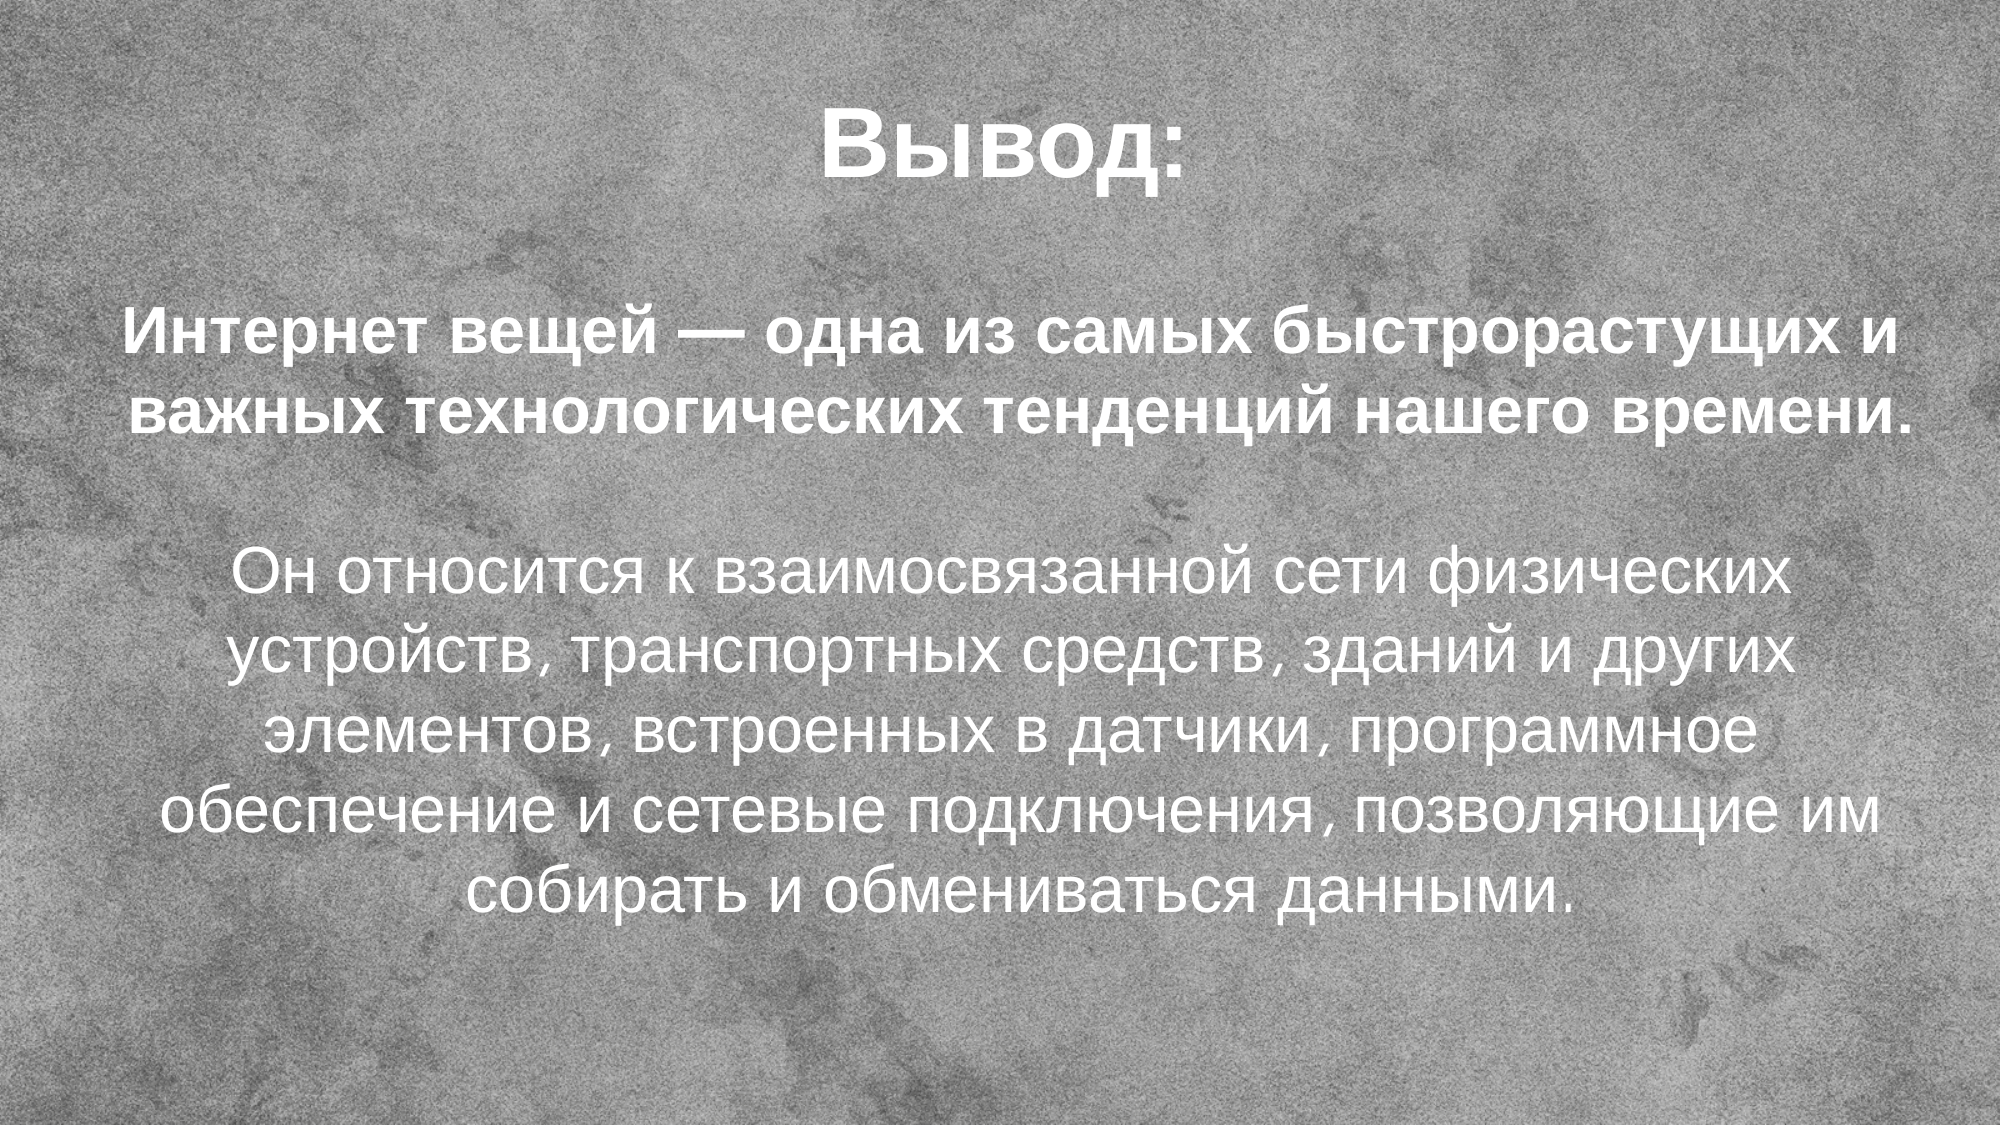

Вывод:
Интернет вещей — одна из самых быстрорастущих и
важных технологических тенденций нашего времени.

Он относится к взаимосвязанной сети физических
устройств, транспортных средств, зданий и других
элементов, встроенных в датчики, программное
обеспечение и сетевые подключения, позволяющие им
собирать и обмениваться данными.